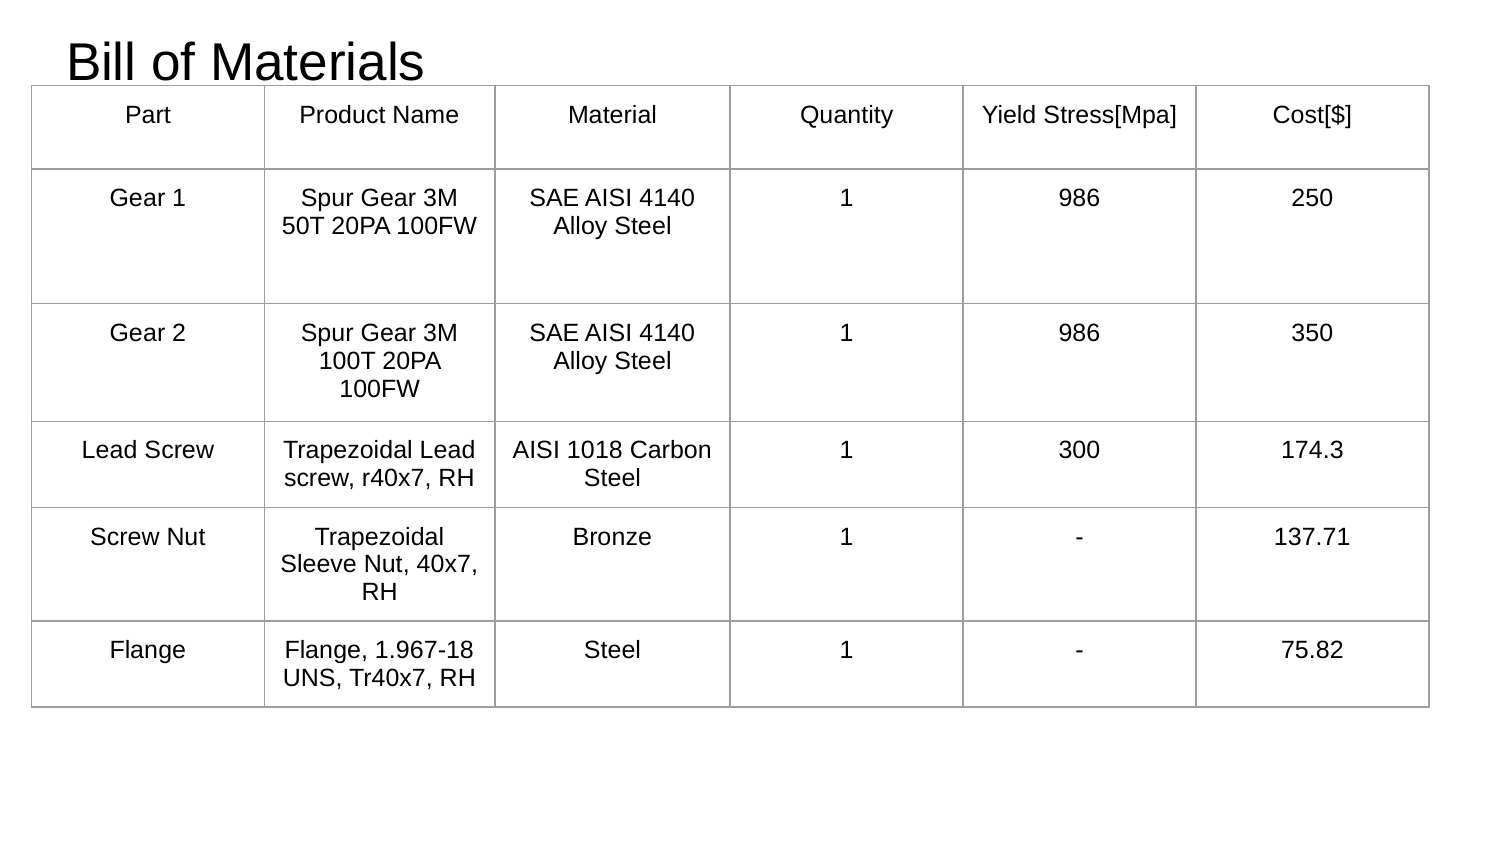

# Bill of Materials
| Part | Product Name | Material | Quantity | Yield Stress[Mpa] | Cost[$] |
| --- | --- | --- | --- | --- | --- |
| Gear 1 | Spur Gear 3M 50T 20PA 100FW | SAE AISI 4140 Alloy Steel | 1 | 986 | 250 |
| Gear 2 | Spur Gear 3M 100T 20PA 100FW | SAE AISI 4140 Alloy Steel | 1 | 986 | 350 |
| Lead Screw | Trapezoidal Lead screw, r40x7, RH | AISI 1018 Carbon Steel | 1 | 300 | 174.3 |
| Screw Nut | Trapezoidal Sleeve Nut, 40x7, RH | Bronze | 1 | - | 137.71 |
| Flange | Flange, 1.967-18 UNS, Tr40x7, RH | Steel | 1 | - | 75.82 |